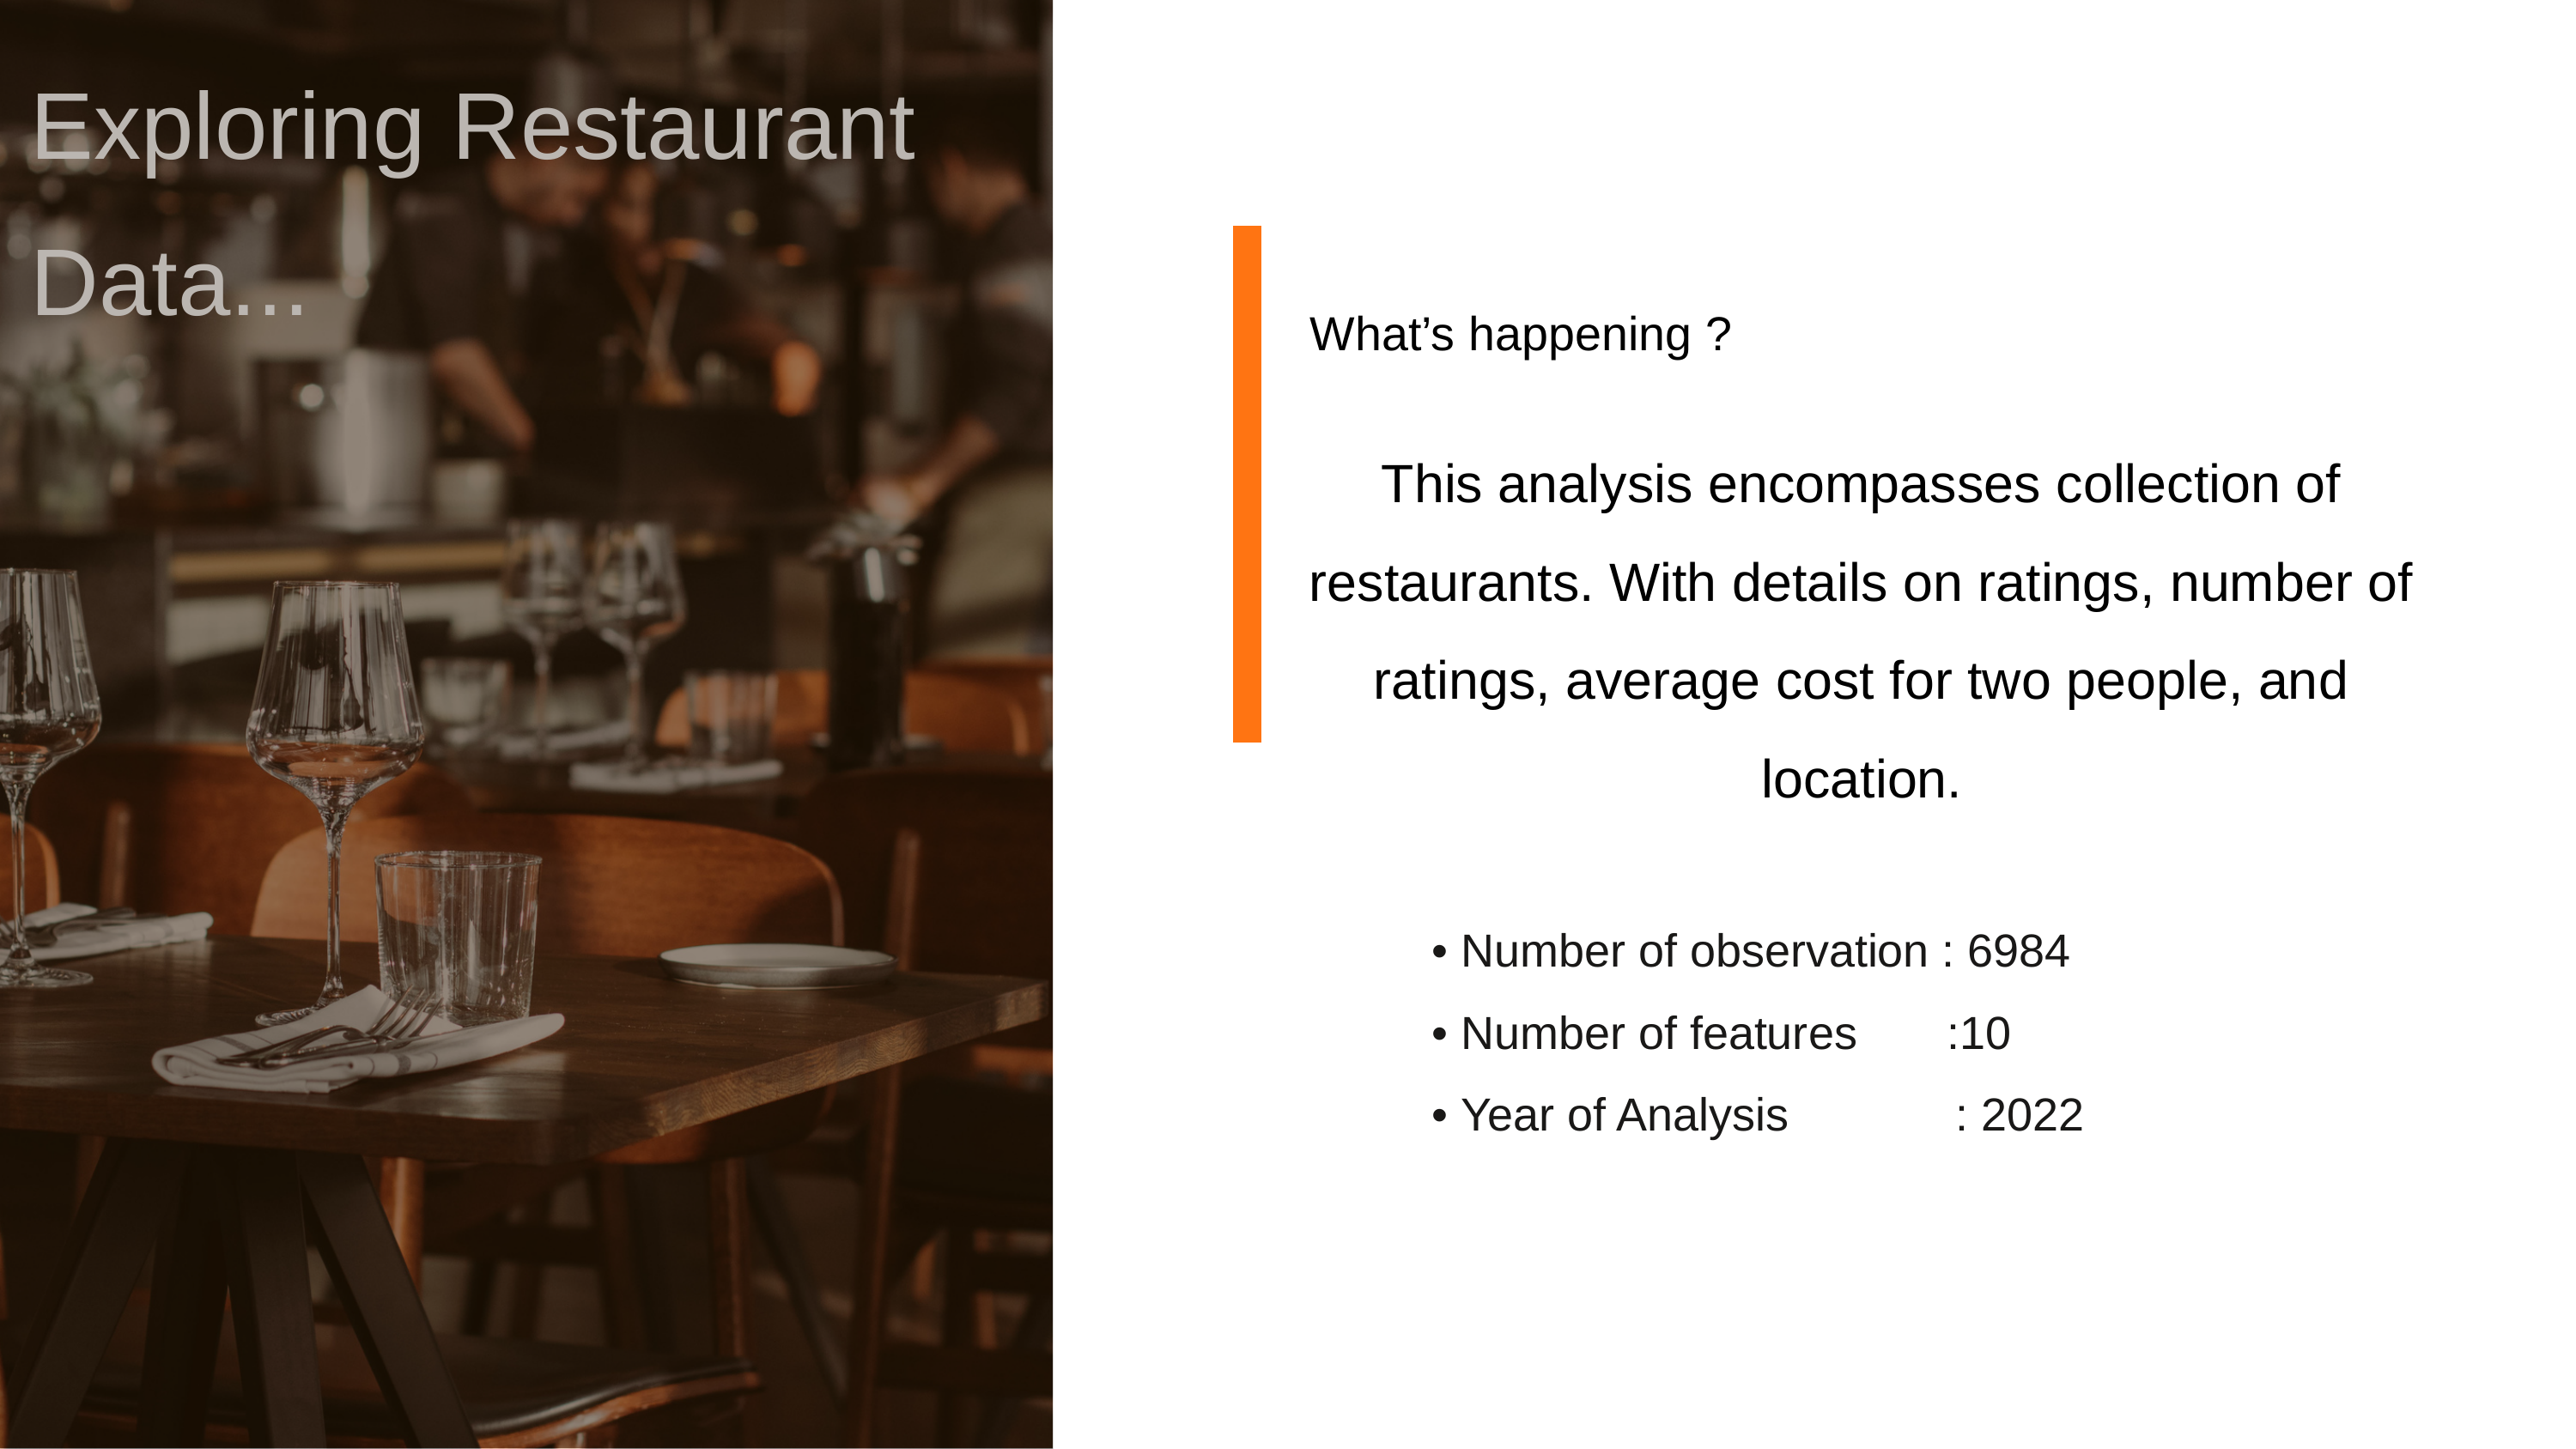

Exploring Restaurant Data...

What’s happening ?
This analysis encompasses collection of restaurants. With details on ratings, number of ratings, average cost for two people, and location.

• Number of observation : 6984
• Number of features       :10
• Year of Analysis             : 2022